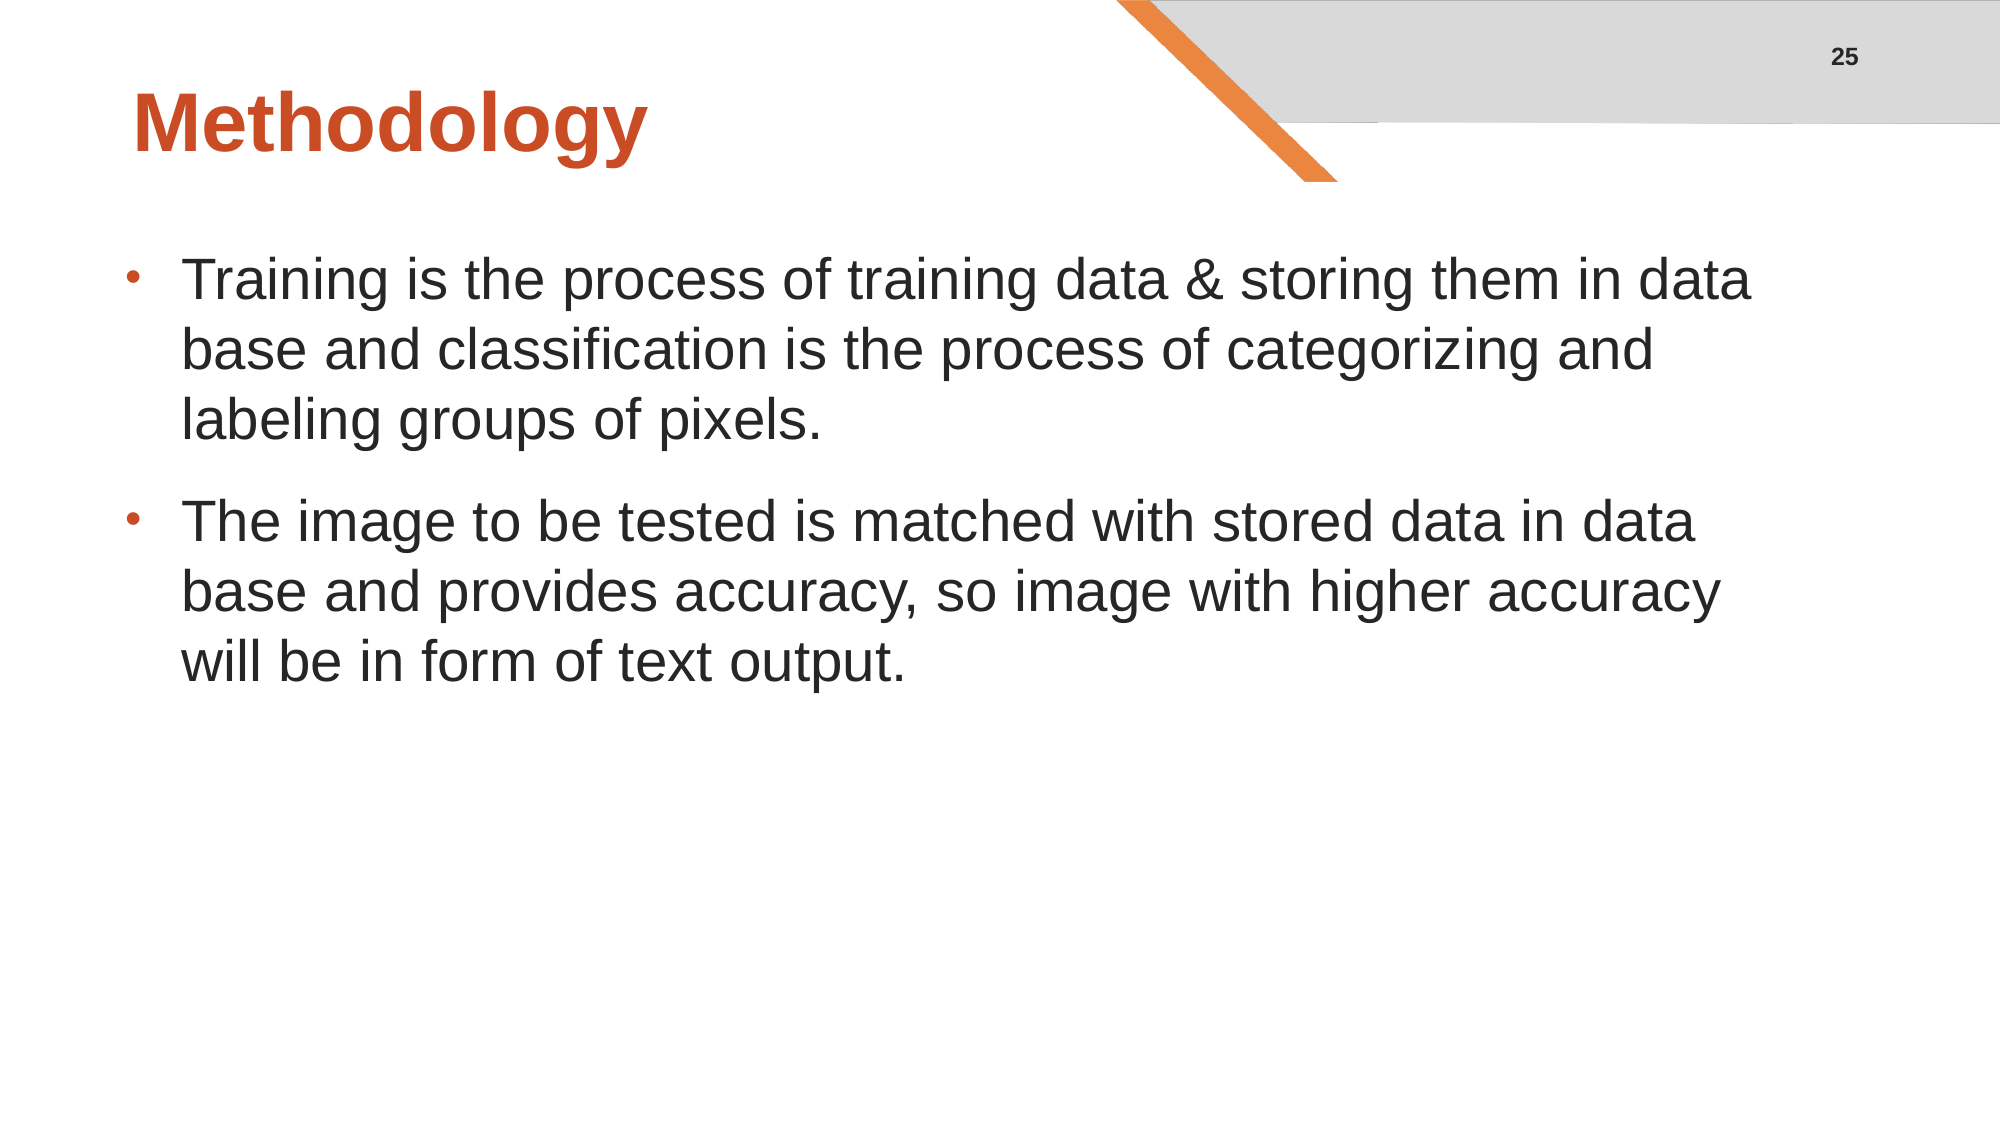

25
# Methodology
Training is the process of training data & storing them in data base and classification is the process of categorizing and labeling groups of pixels.
The image to be tested is matched with stored data in data base and provides accuracy, so image with higher accuracy will be in form of text output.